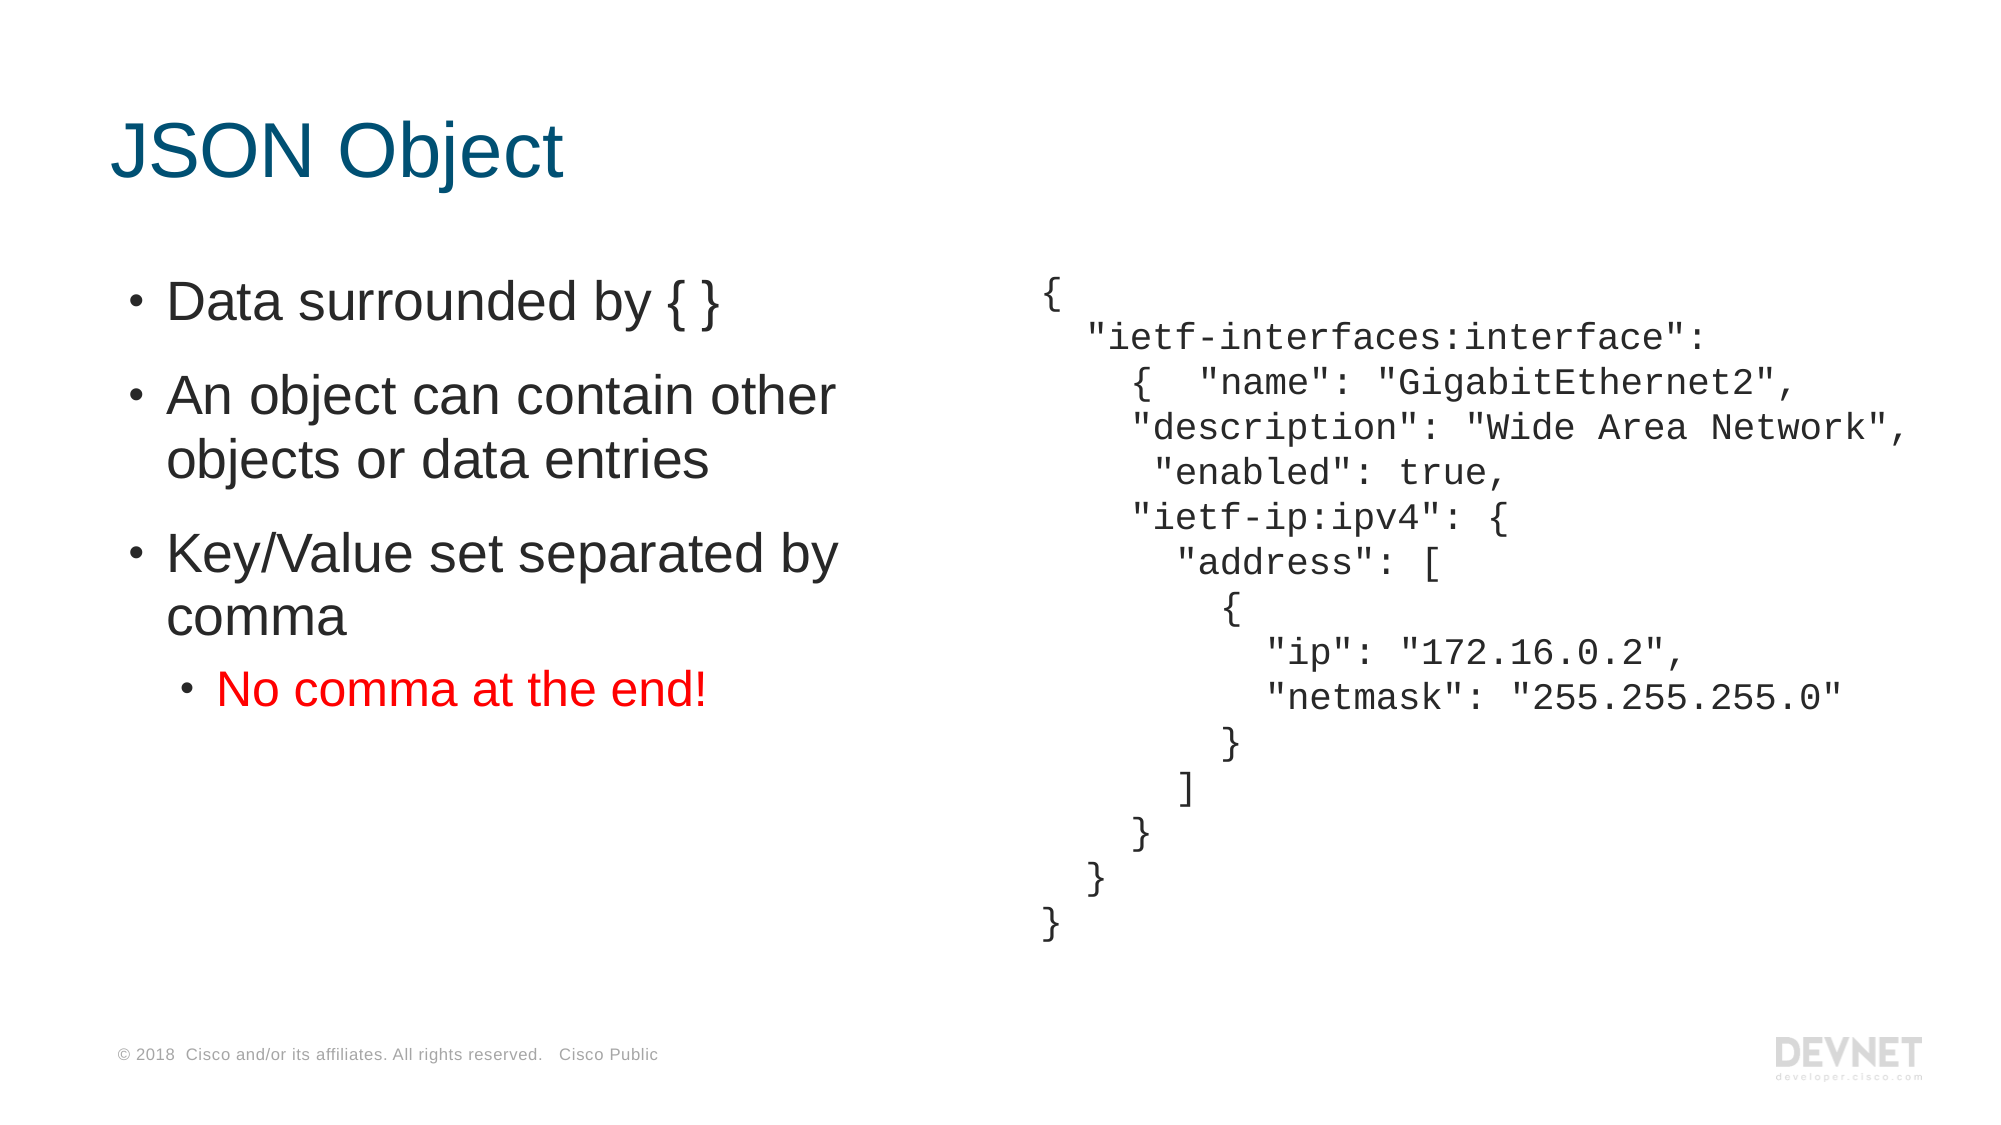

# JSON Object
Data surrounded by { }
An object can contain other objects or data entries
Key/Value set separated by  comma
No comma at the end!
{
"ietf-interfaces:interface": {  "name": "GigabitEthernet2",  "description": "Wide Area Network",  "enabled": true,
"ietf-ip:ipv4": {
"address": [
{
"ip": "172.16.0.2",
"netmask": "255.255.255.0"
}
]
}
}
}